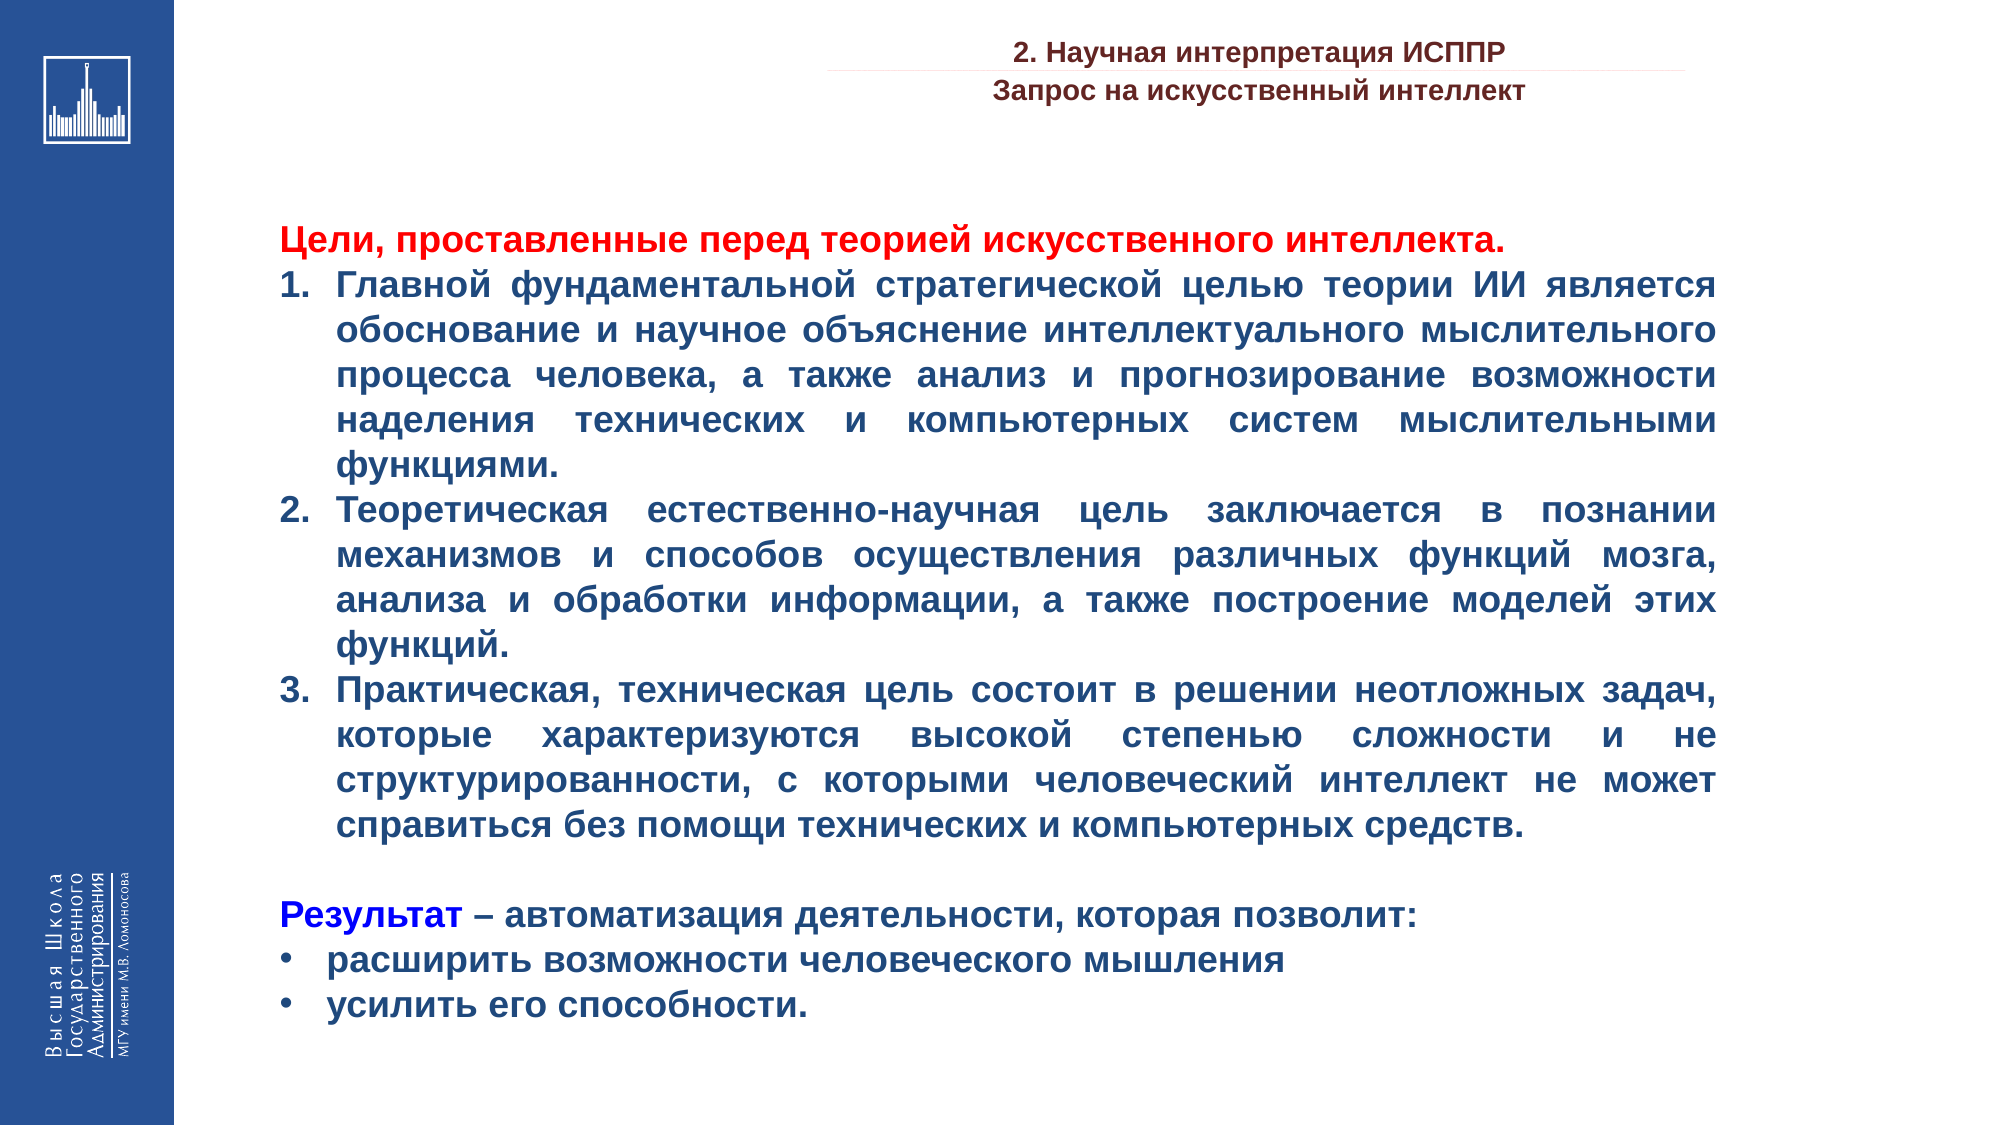

2. Научная интерпретация ИСППР
_________________________________________________________________________________________________________________________________________________________________________________________________________________________________________________________________________________________________________________________________________________________________________________________________________________________________________________________________________________________________________________________________________________________________________________________________________________________________________________________________________________________________________________________________________________________________________________________________________________________________________________________________________________________________
Запрос на искусственный интеллект
Цели, проставленные перед теорией искусственного интеллекта.
Главной фундаментальной стратегической целью теории ИИ является обоснование и научное объяснение интеллектуального мыслительного процесса человека, а также анализ и прогнозирование возможности наделения технических и компьютерных систем мыслительными функциями.
Теоретическая естественно-научная цель заключается в познании механизмов и способов осуществления различных функций мозга, анализа и обработки информации, а также построение моделей этих функций.
Практическая, техническая цель состоит в решении неотложных задач, которые характеризуются высокой степенью сложности и не структурированности, с которыми человеческий интеллект не может справиться без помощи технических и компьютерных средств.

Результат – автоматизация деятельности, которая позволит:
расширить возможности человеческого мышления
усилить его способности.